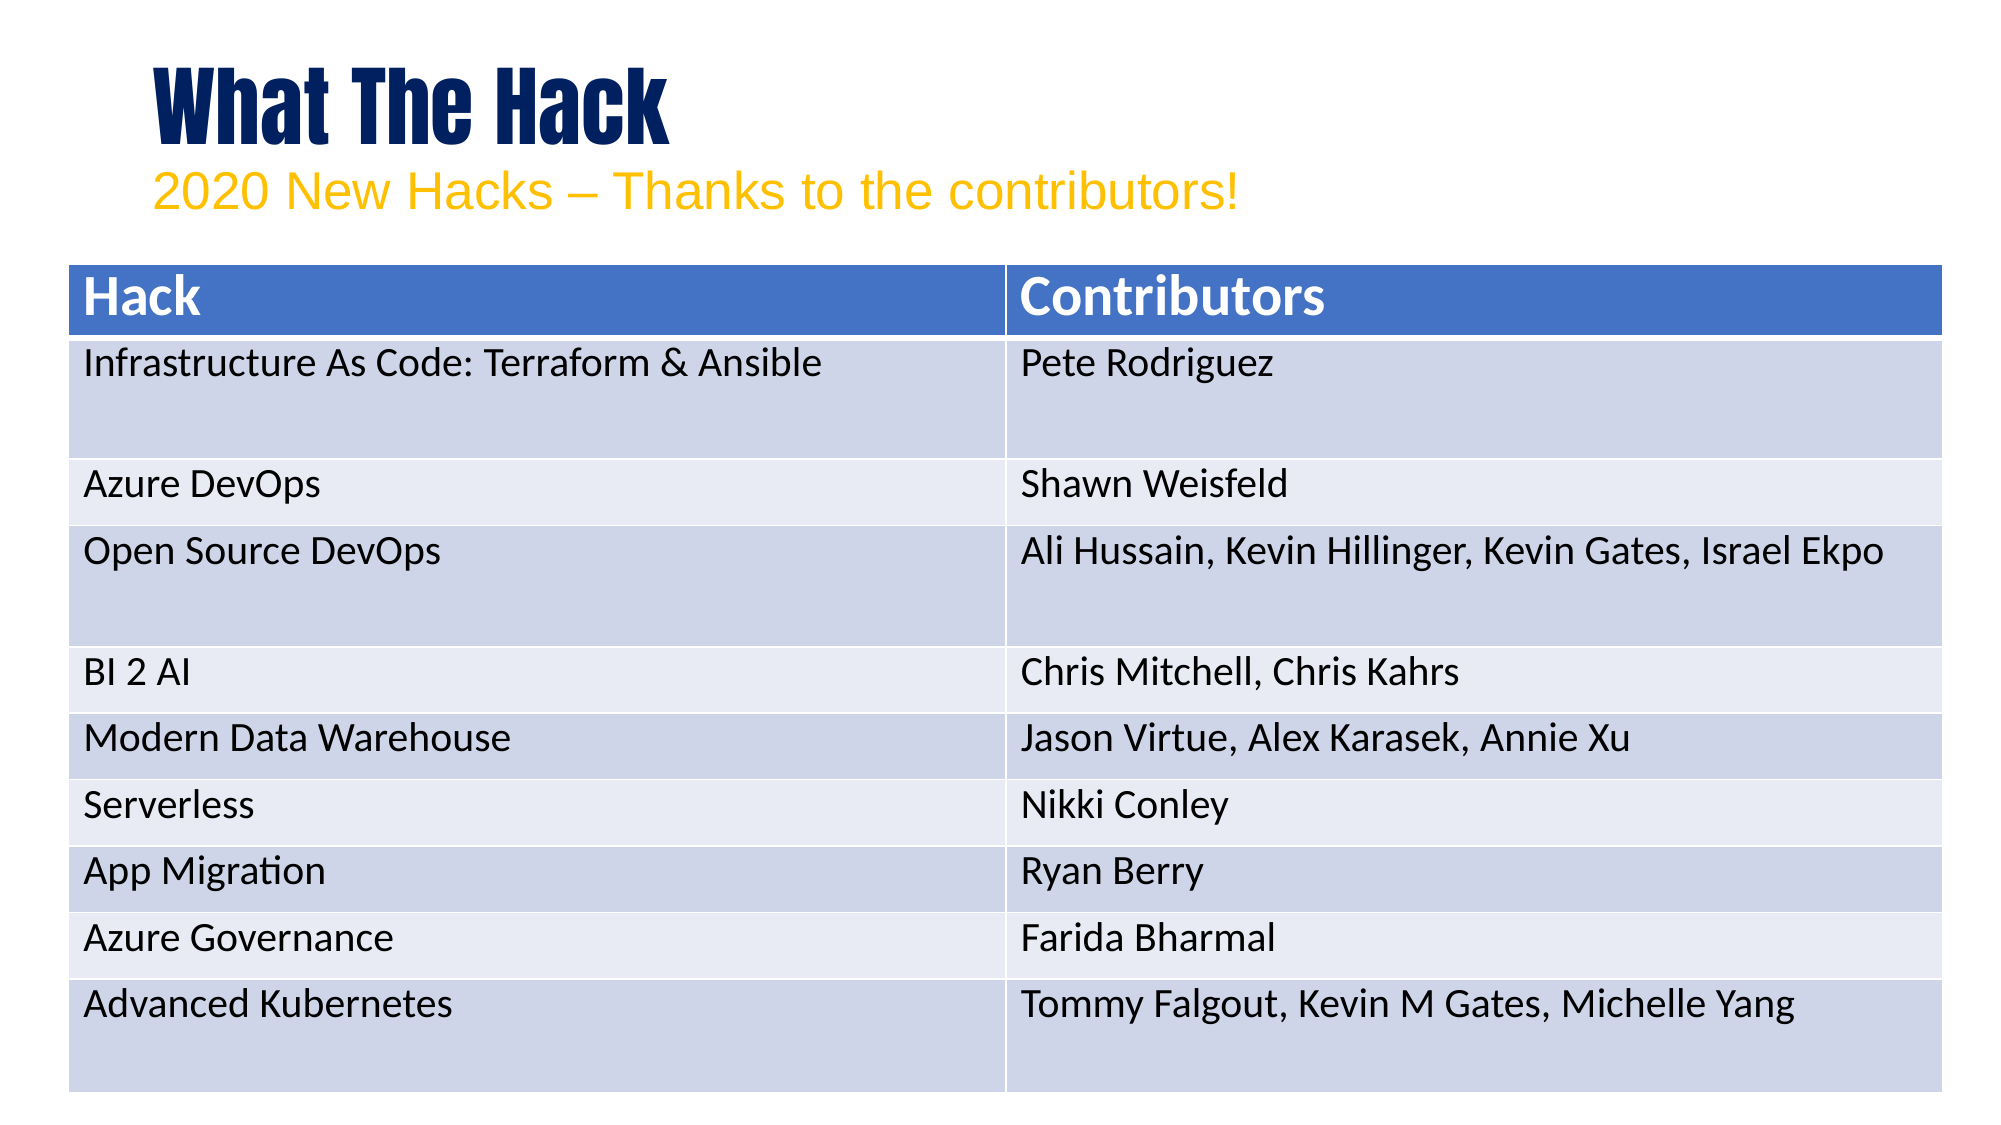

# What The Hack 2020 New Hacks – Thanks to the contributors!
| Hack | Contributors |
| --- | --- |
| Infrastructure As Code: Terraform & Ansible | Pete Rodriguez |
| Azure DevOps | Shawn Weisfeld |
| Open Source DevOps | Ali Hussain, Kevin Hillinger, Kevin Gates, Israel Ekpo |
| BI 2 AI | Chris Mitchell, Chris Kahrs |
| Modern Data Warehouse | Jason Virtue, Alex Karasek, Annie Xu |
| Serverless | Nikki Conley |
| App Migration | Ryan Berry |
| Azure Governance | Farida Bharmal |
| Advanced Kubernetes | Tommy Falgout, Kevin M Gates, Michelle Yang |